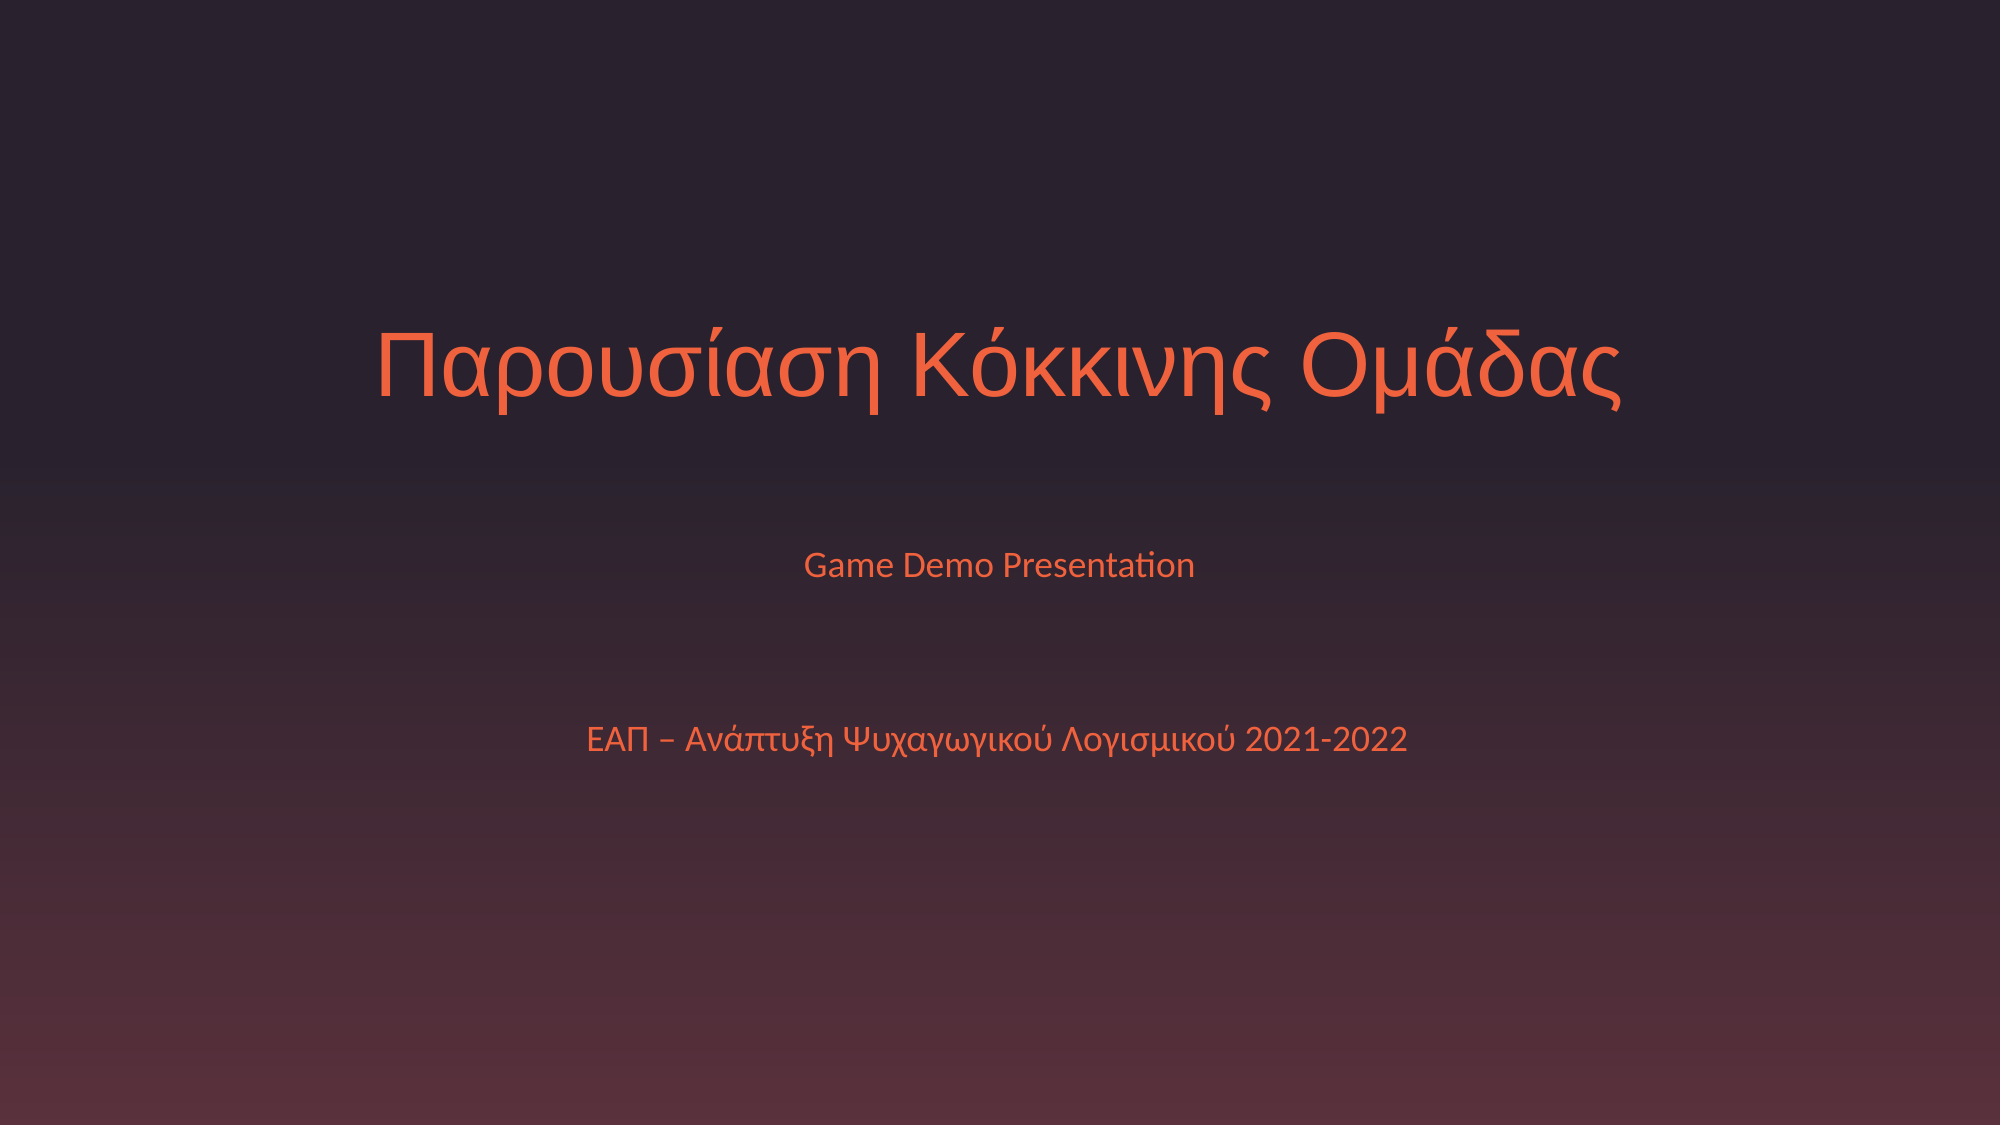

# Παρουσίαση Κόκκινης Ομάδας
Game Demo Presentation
ΕΑΠ – Ανάπτυξη Ψυχαγωγικού Λογισμικού 2021-2022